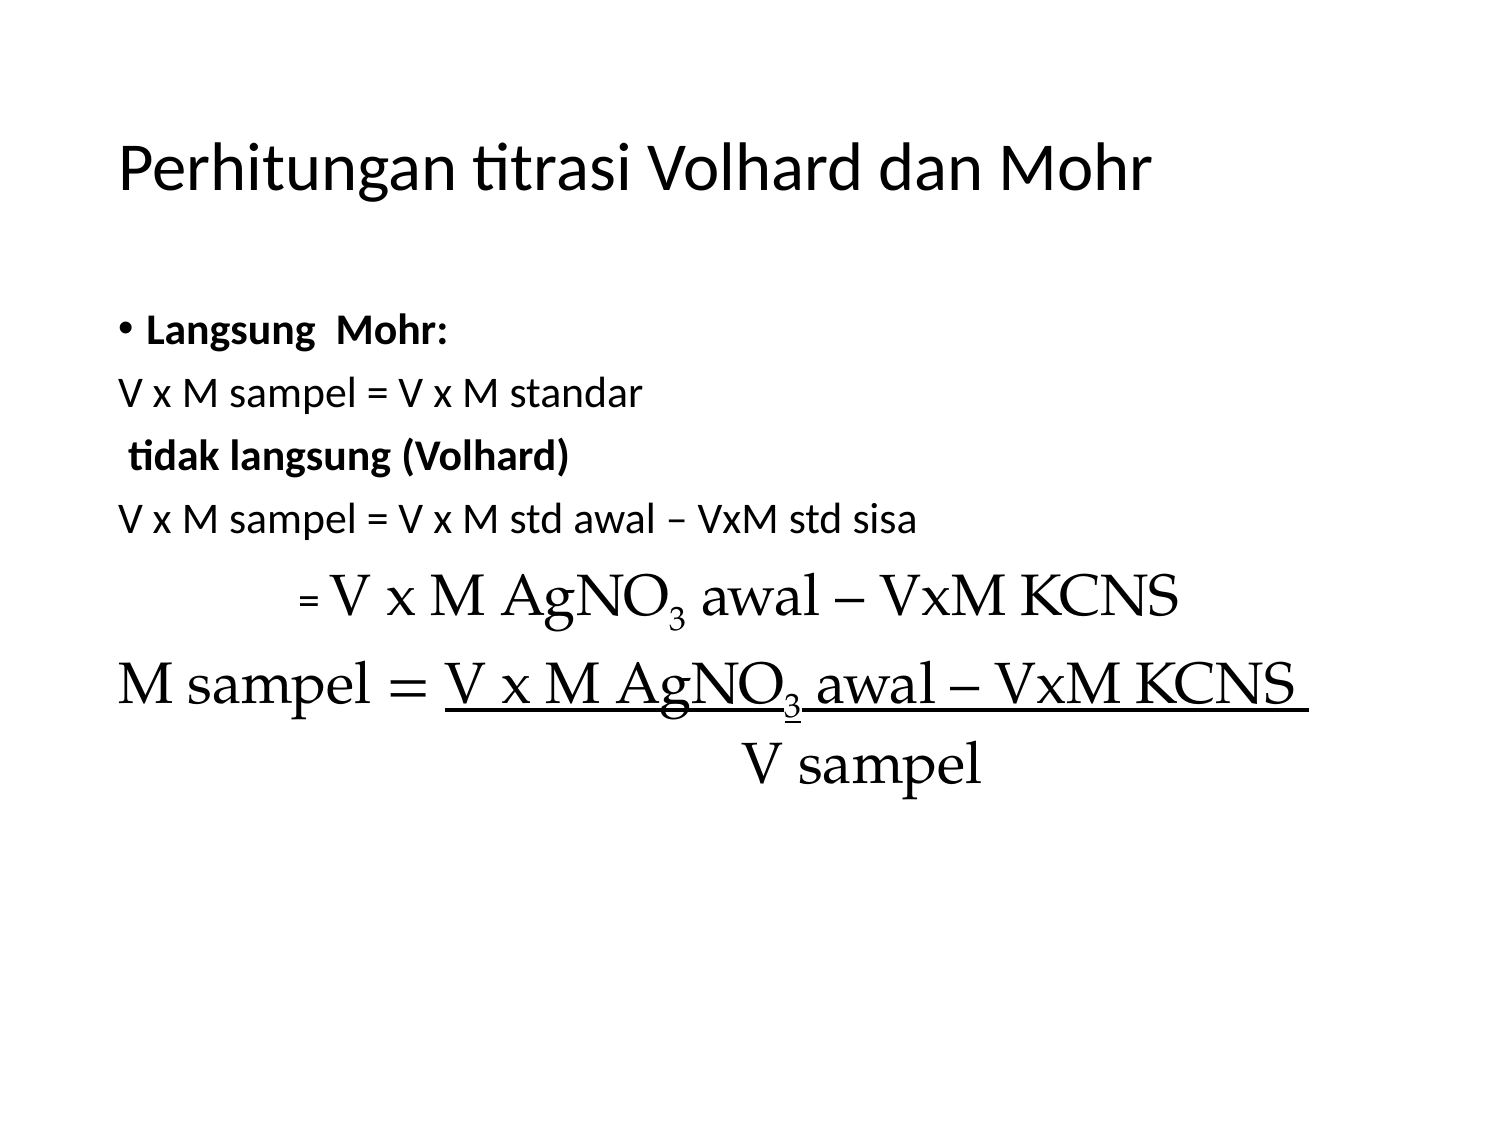

# Perhitungan titrasi Volhard dan Mohr
Langsung  Mohr:
V x M sampel = V x M standar
 tidak langsung (Volhard)
V x M sampel = V x M std awal – VxM std sisa
                  = V x M AgNO3 awal – VxM KCNS
M sampel = V x M AgNO3 awal – VxM KCNS
                                           V sampel